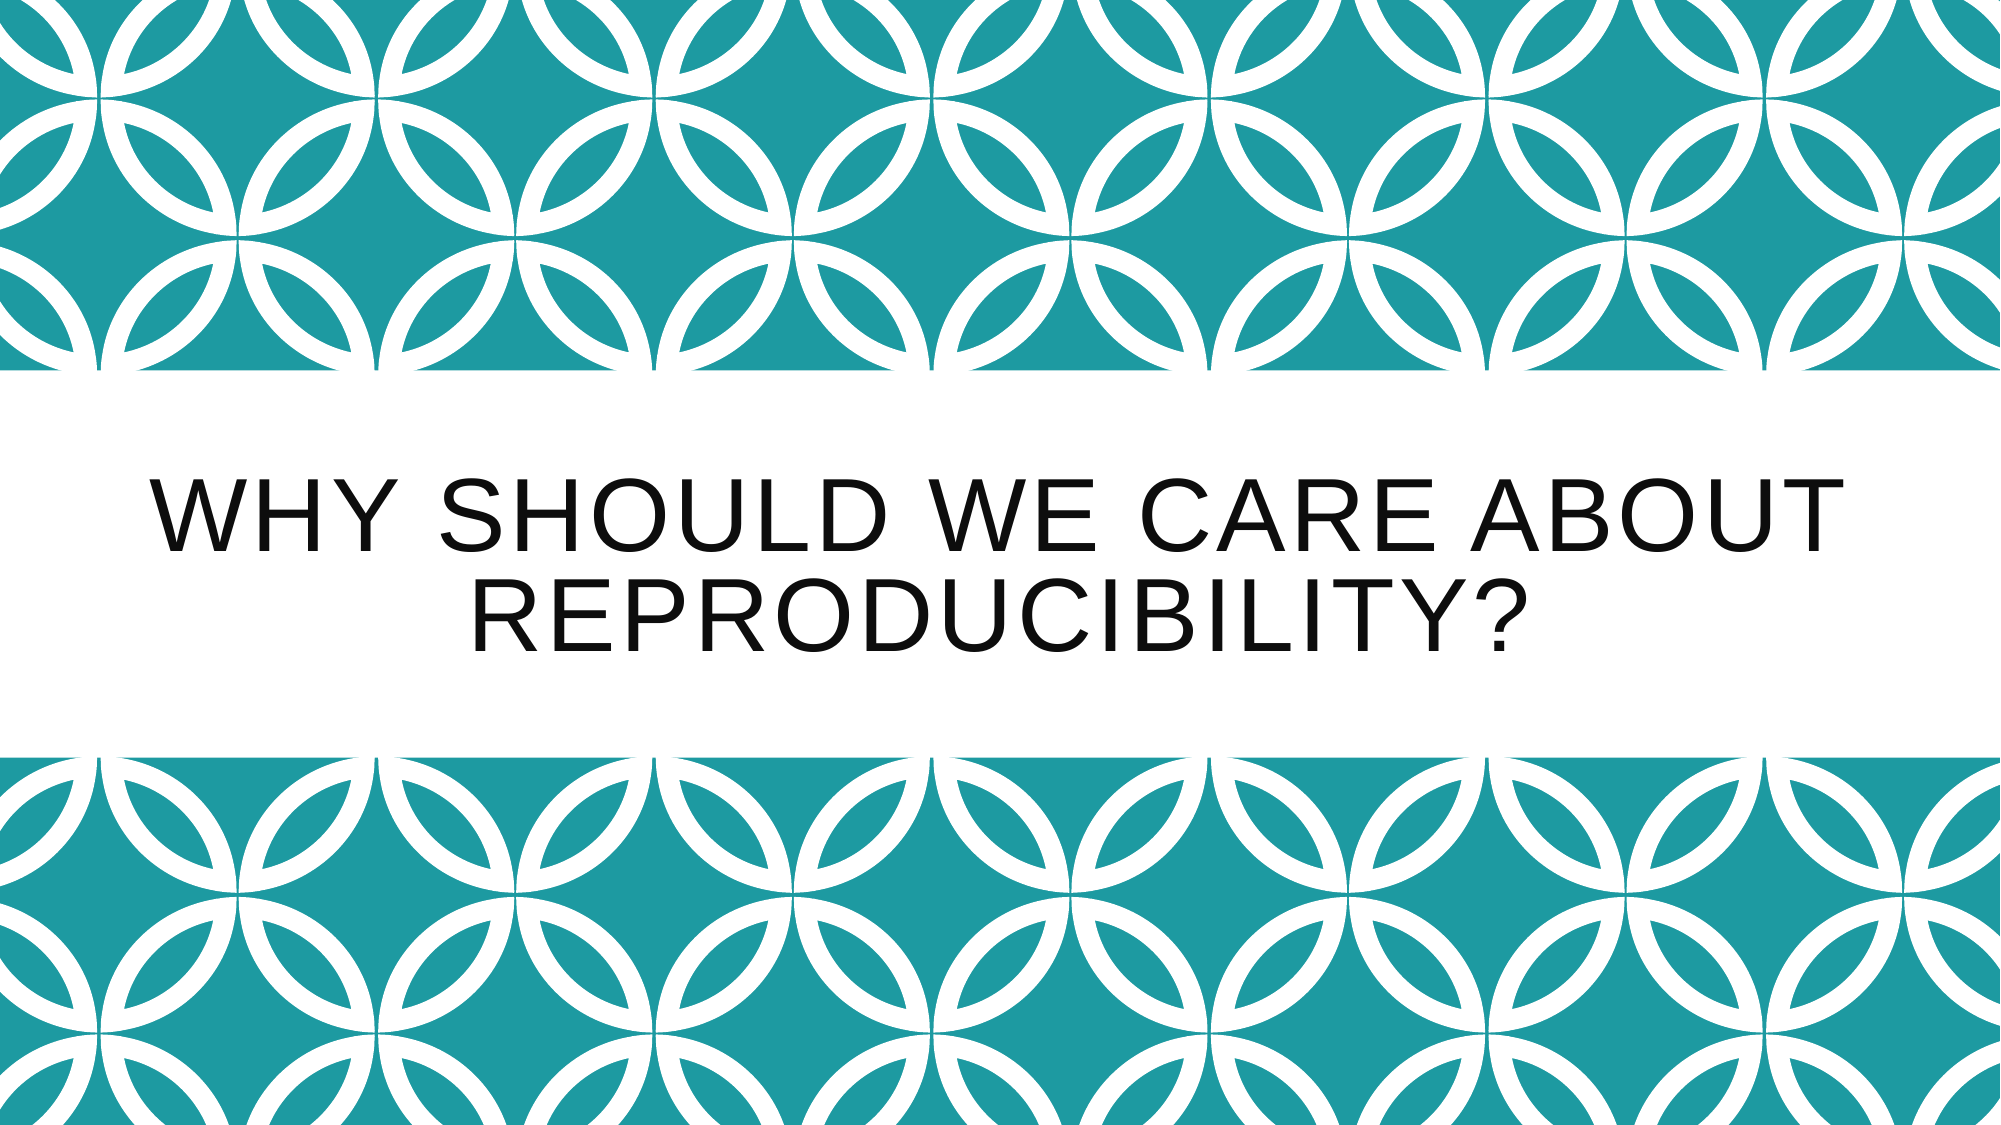

# Why should we care about reproducibility?